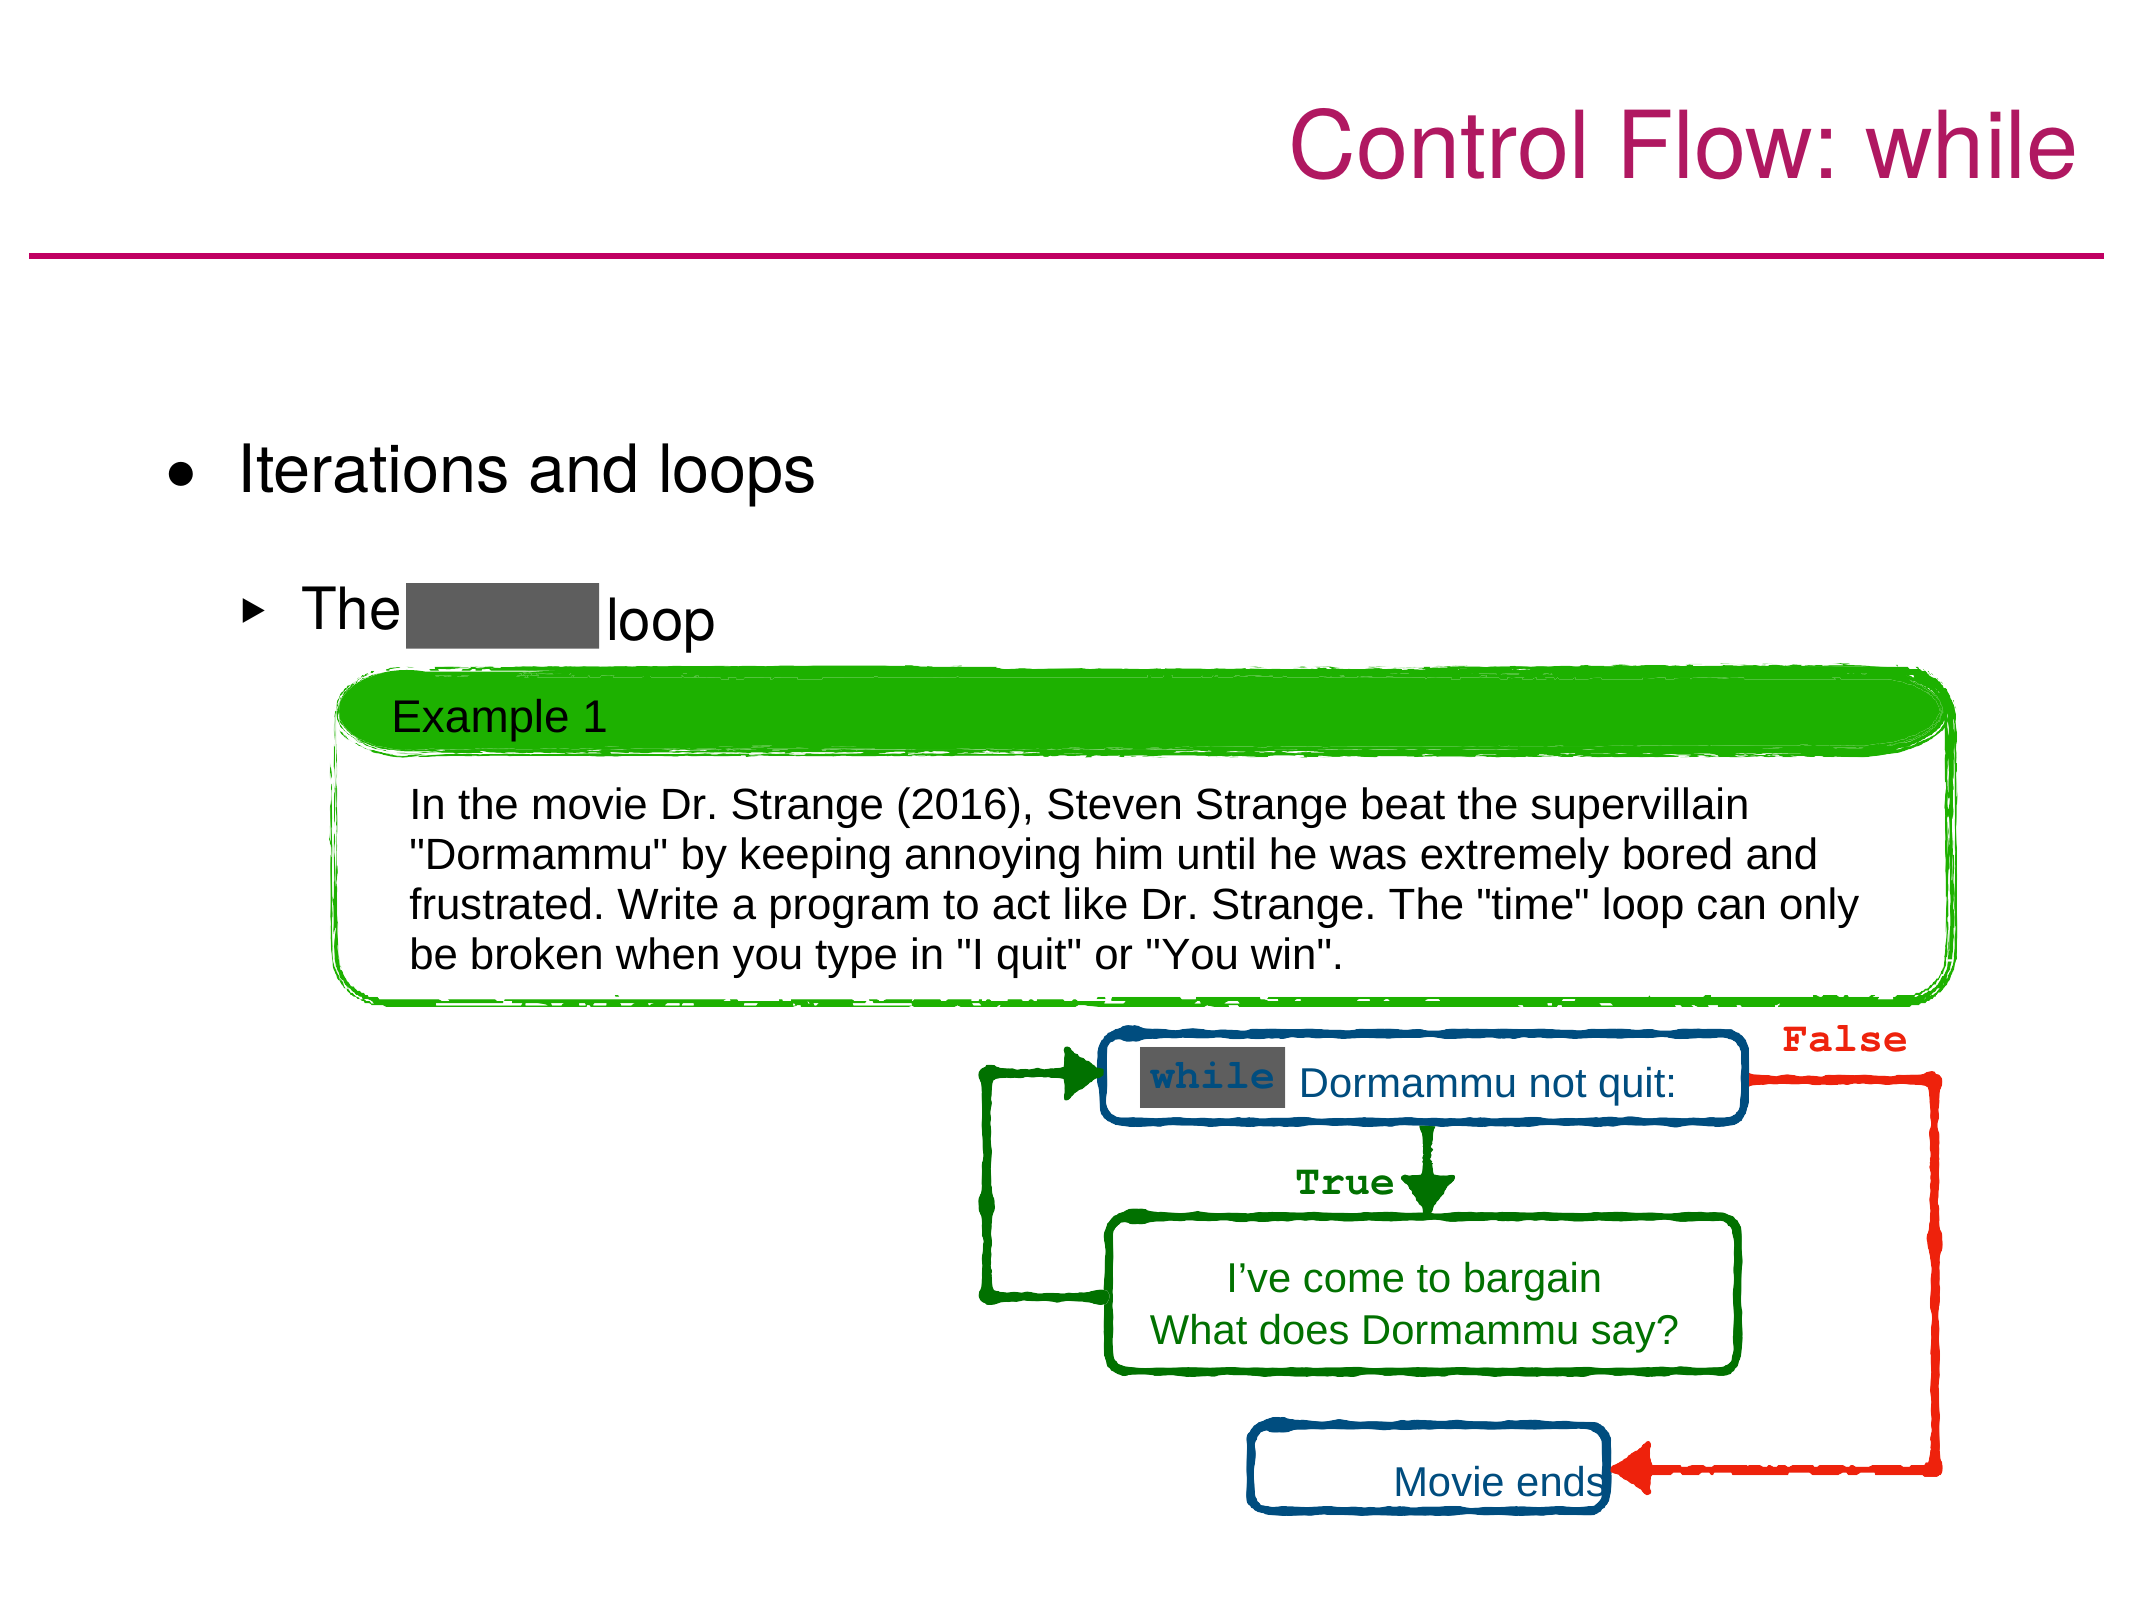

# Control Flow: while

Iterations and loops
The
loop
while

Example 1
In the movie Dr. Strange (2016), Steven Strange beat the supervillain "Dormammu" by keeping annoying him until he was extremely bored and frustrated. Write a program to act like Dr. Strange. The "time" loop can only be broken when you type in "I quit" or "You win".
False
Dormammu not quit:

True

I’ve come to bargain What does Dormammu say?

Movie ends

while